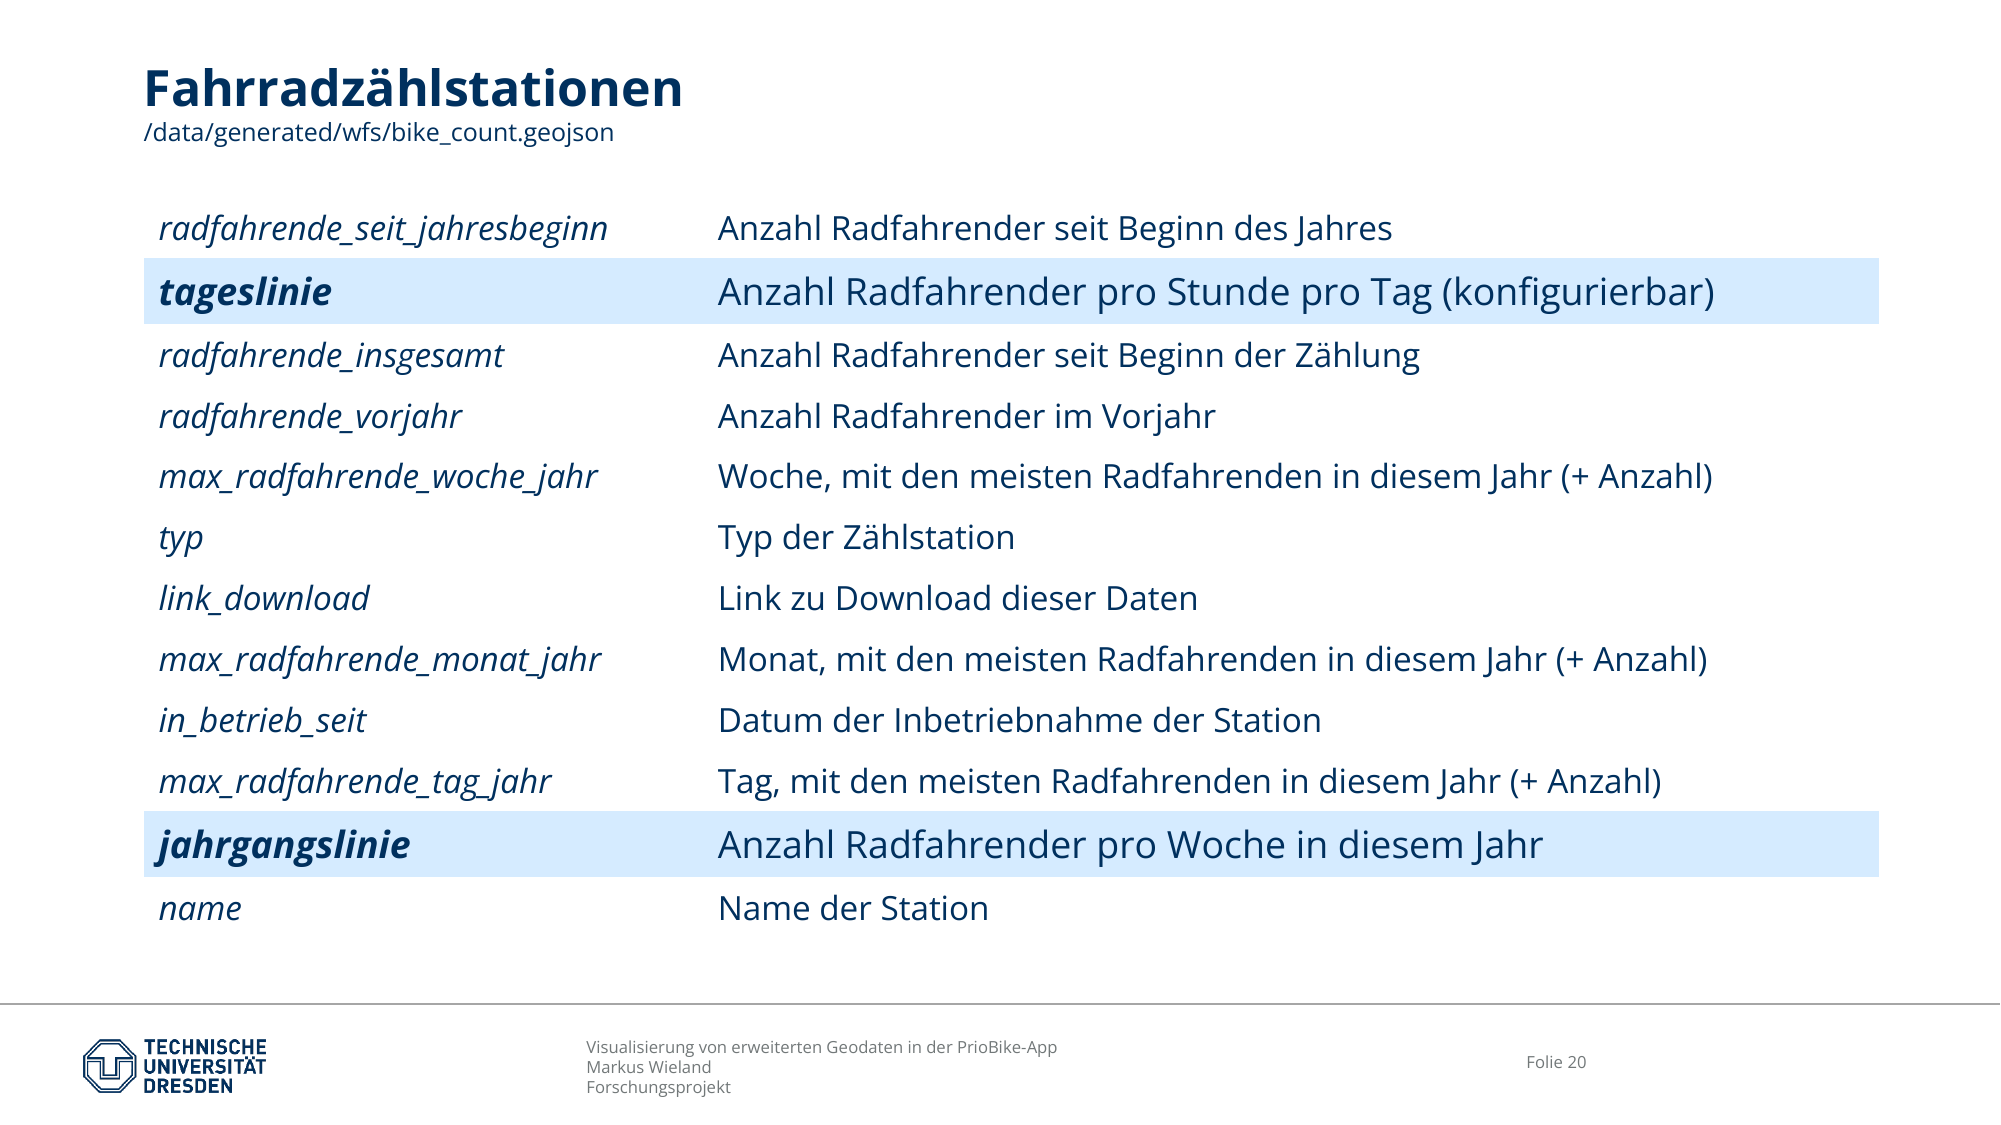

# Fahrradzählstationen /data/generated/wfs/bike_count.geojson
| radfahrende\_seit\_jahresbeginn | Anzahl Radfahrender seit Beginn des Jahres |
| --- | --- |
| tageslinie | Anzahl Radfahrender pro Stunde pro Tag (konfigurierbar) |
| radfahrende\_insgesamt | Anzahl Radfahrender seit Beginn der Zählung |
| radfahrende\_vorjahr | Anzahl Radfahrender im Vorjahr |
| max\_radfahrende\_woche\_jahr | Woche, mit den meisten Radfahrenden in diesem Jahr (+ Anzahl) |
| typ | Typ der Zählstation |
| link\_download | Link zu Download dieser Daten |
| max\_radfahrende\_monat\_jahr | Monat, mit den meisten Radfahrenden in diesem Jahr (+ Anzahl) |
| in\_betrieb\_seit | Datum der Inbetriebnahme der Station |
| max\_radfahrende\_tag\_jahr | Tag, mit den meisten Radfahrenden in diesem Jahr (+ Anzahl) |
| jahrgangslinie | Anzahl Radfahrender pro Woche in diesem Jahr |
| name | Name der Station |